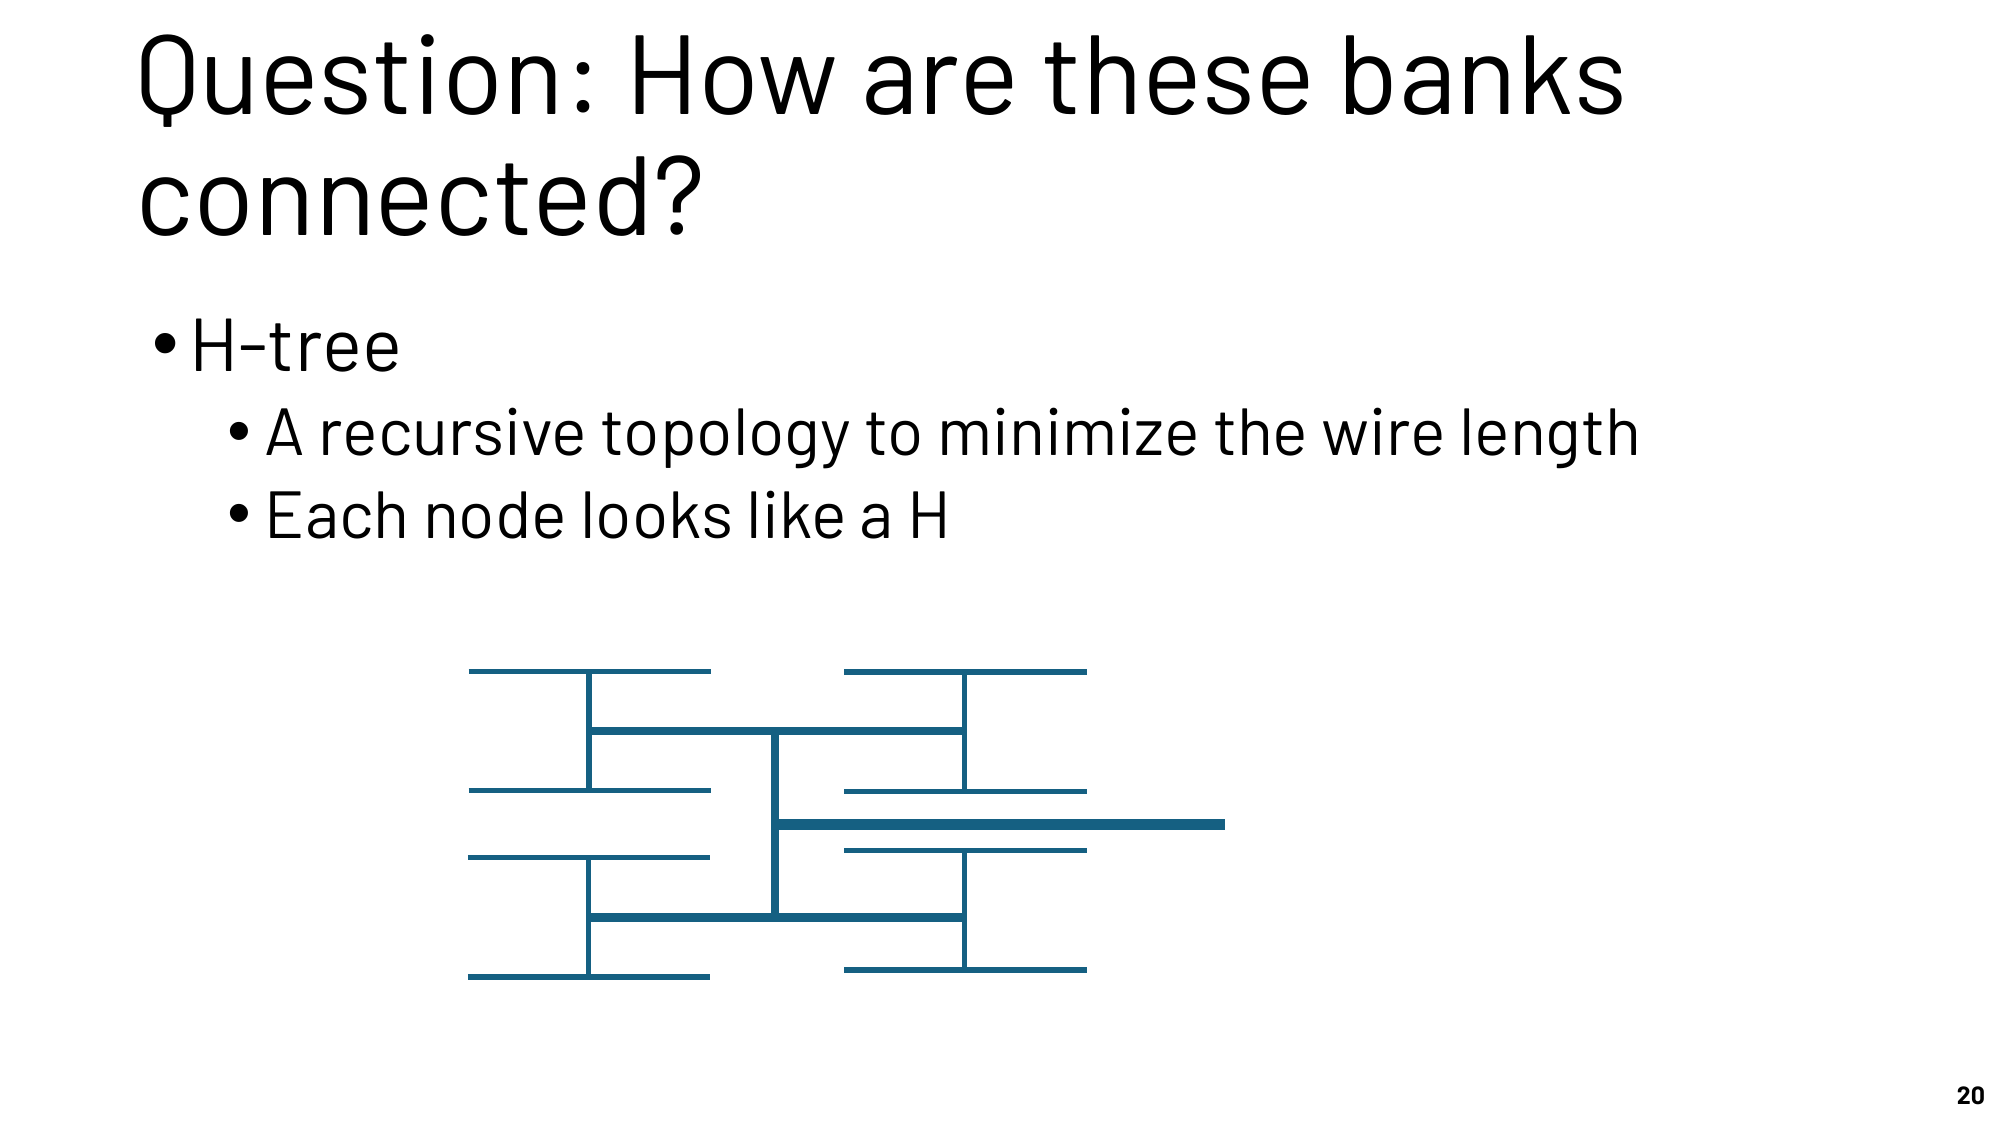

# Question: How are these banks  connected?
H-tree
A recursive topology to minimize the wire length
Each node looks like a H
20